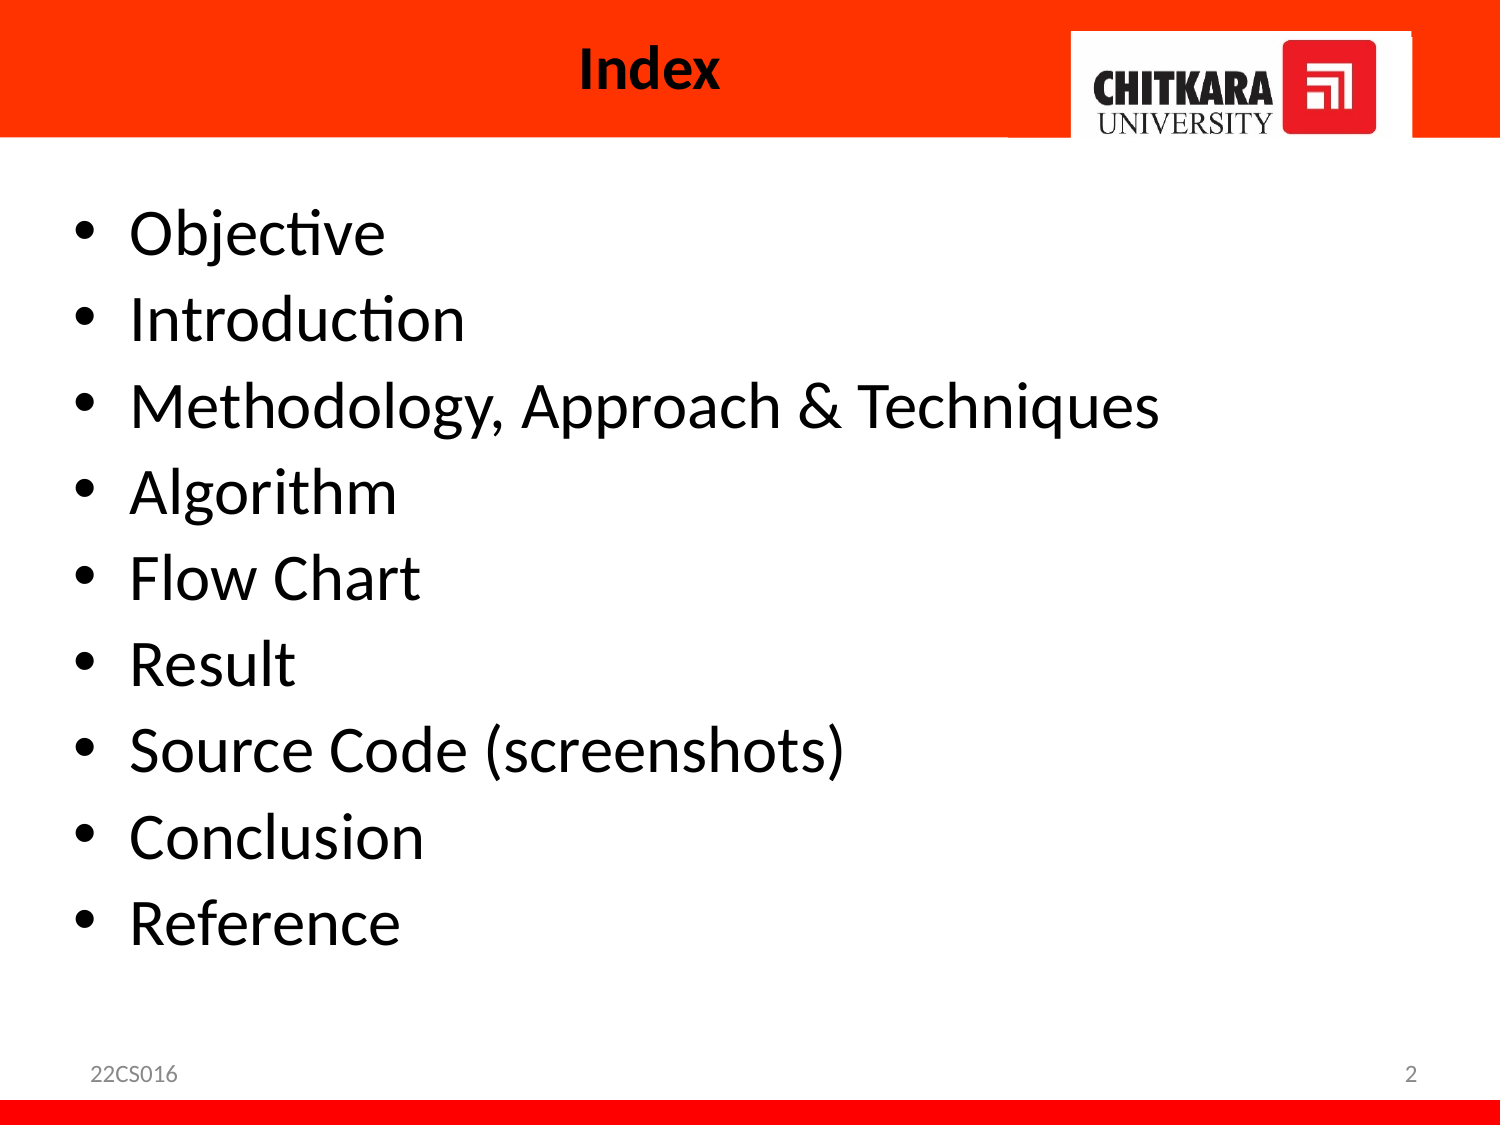

# Index
Objective
Introduction
Methodology, Approach & Techniques
Algorithm
Flow Chart
Result
Source Code (screenshots)
Conclusion
Reference
22CS016
2